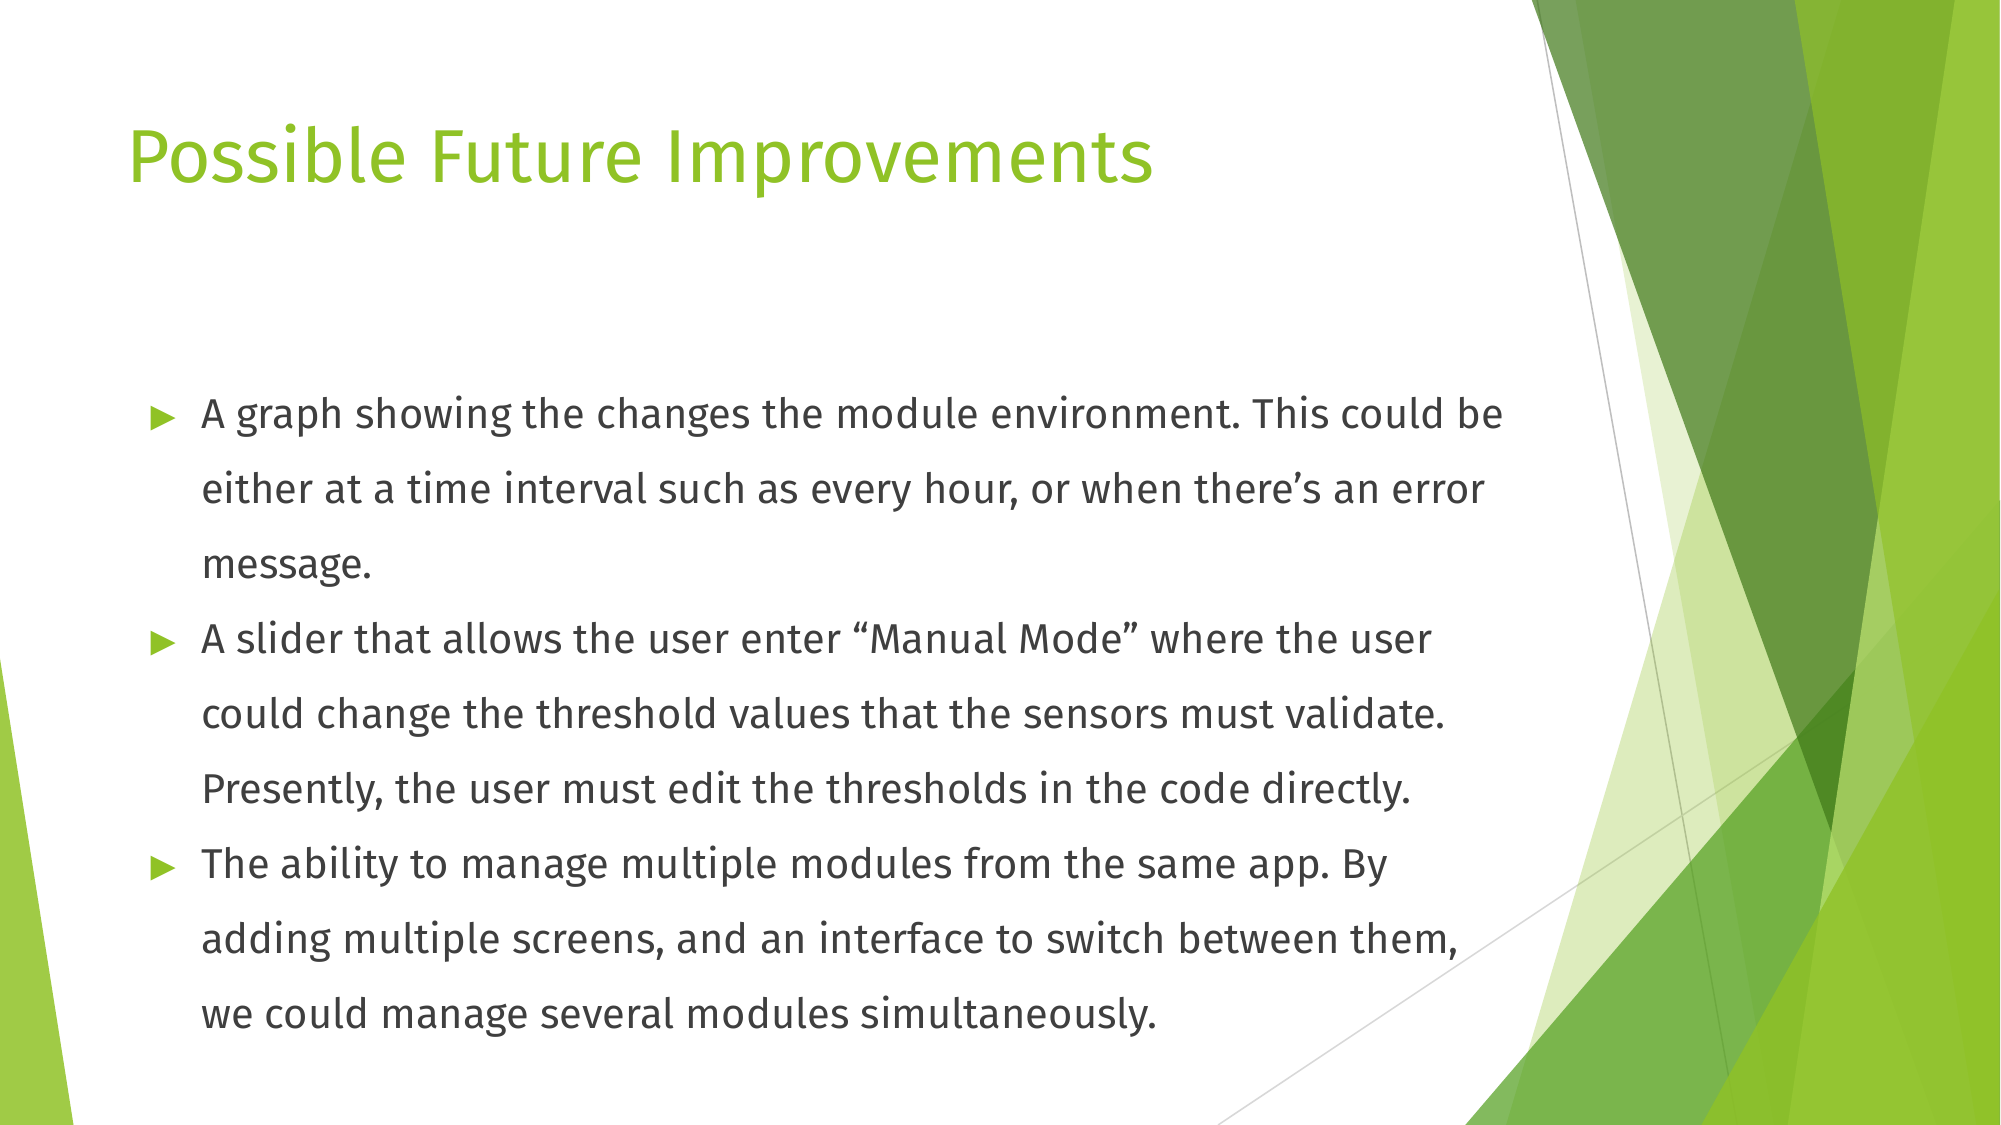

# Possible Future Improvements
A graph showing the changes the module environment. This could be either at a time interval such as every hour, or when there’s an error message.
A slider that allows the user enter “Manual Mode” where the user could change the threshold values that the sensors must validate. Presently, the user must edit the thresholds in the code directly.
The ability to manage multiple modules from the same app. By adding multiple screens, and an interface to switch between them, we could manage several modules simultaneously.